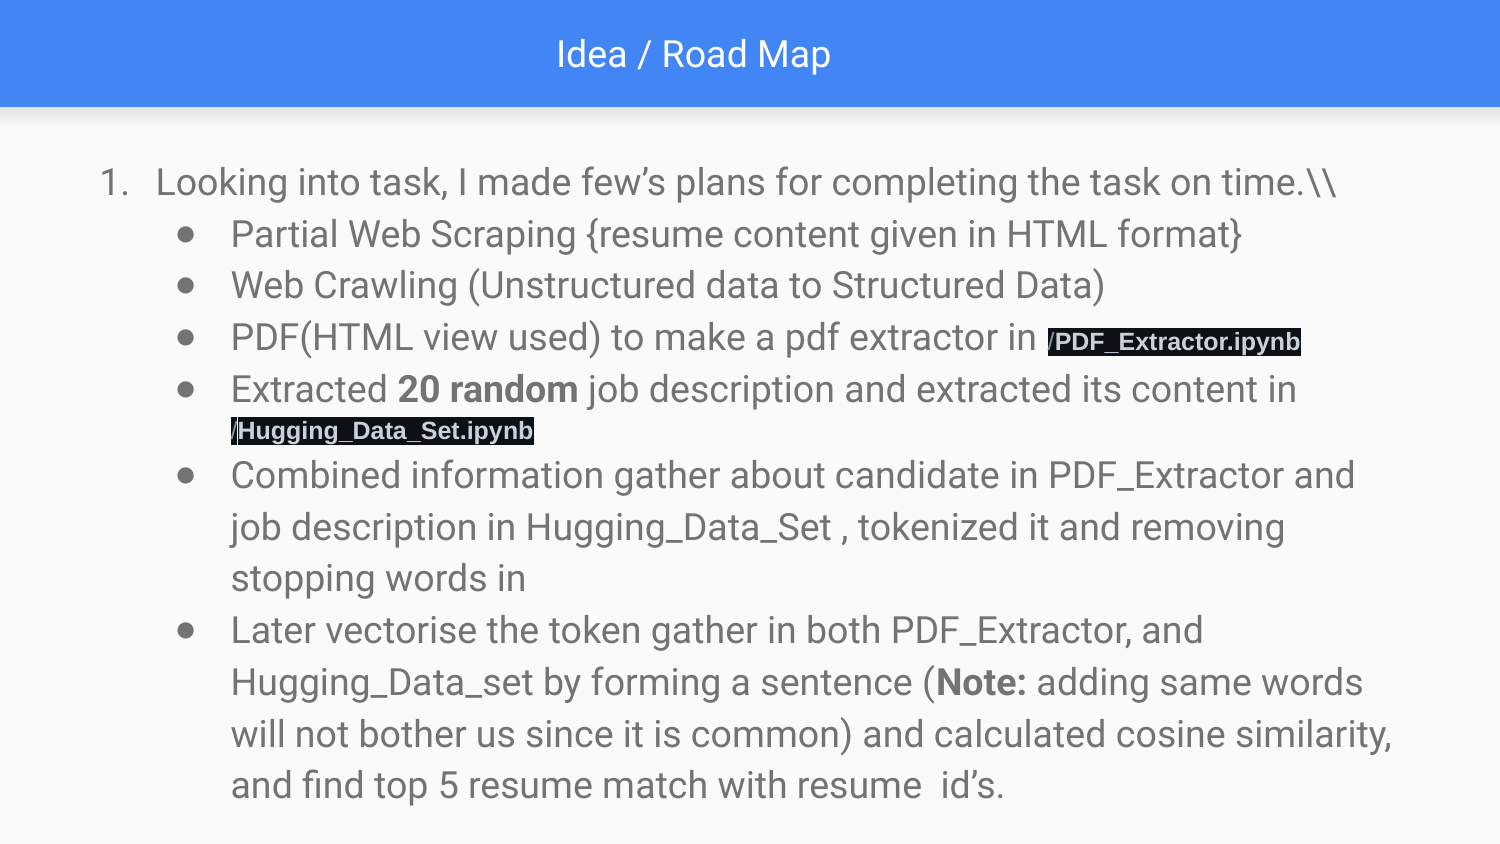

# Idea / Road Map
Looking into task, I made few’s plans for completing the task on time.\\
Partial Web Scraping {resume content given in HTML format}
Web Crawling (Unstructured data to Structured Data)
PDF(HTML view used) to make a pdf extractor in /PDF_Extractor.ipynb
Extracted 20 random job description and extracted its content in /Hugging_Data_Set.ipynb
Combined information gather about candidate in PDF_Extractor and job description in Hugging_Data_Set , tokenized it and removing stopping words in
Later vectorise the token gather in both PDF_Extractor, and Hugging_Data_set by forming a sentence (Note: adding same words will not bother us since it is common) and calculated cosine similarity, and find top 5 resume match with resume  id’s.